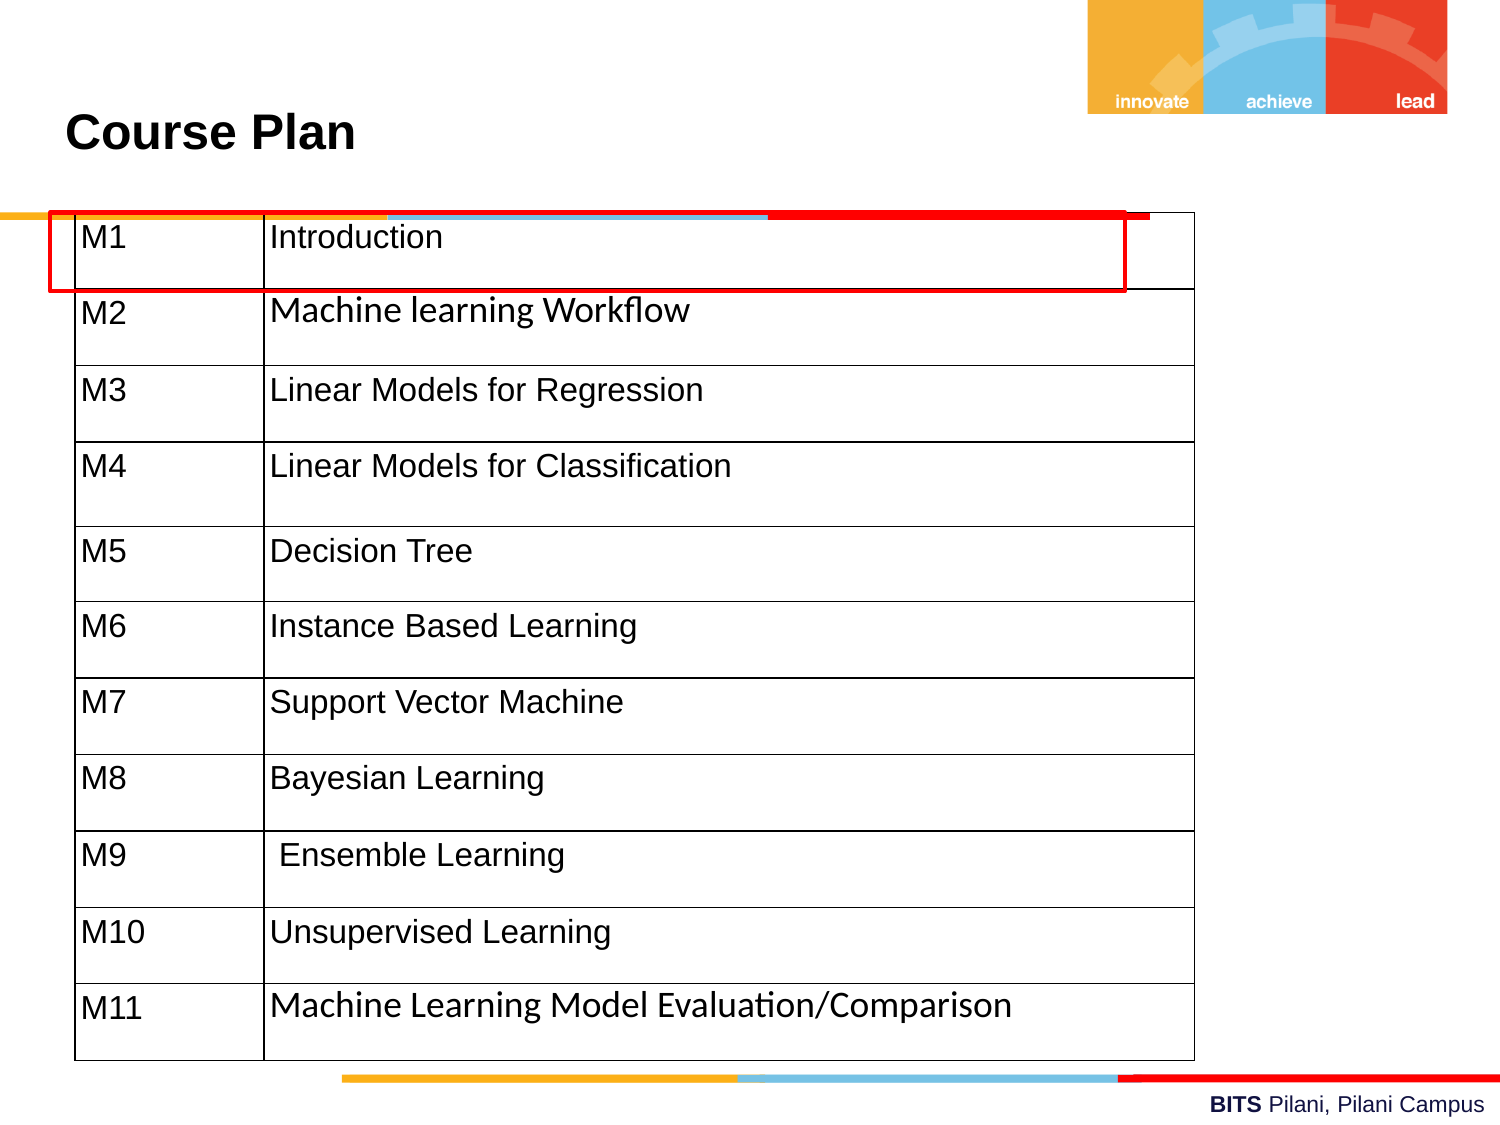

Course Plan

| M1 | Introduction |
| --- | --- |
| M2 | Machine learning Workflow |
| M3 | Linear Models for Regression |
| M4 | Linear Models for Classification |
| M5 | Decision Tree |
| M6 | Instance Based Learning |
| M7 | Support Vector Machine |
| M8 | Bayesian Learning |
| M9 | Ensemble Learning |
| M10 | Unsupervised Learning |
| M11 | Machine Learning Model Evaluation/Comparison |